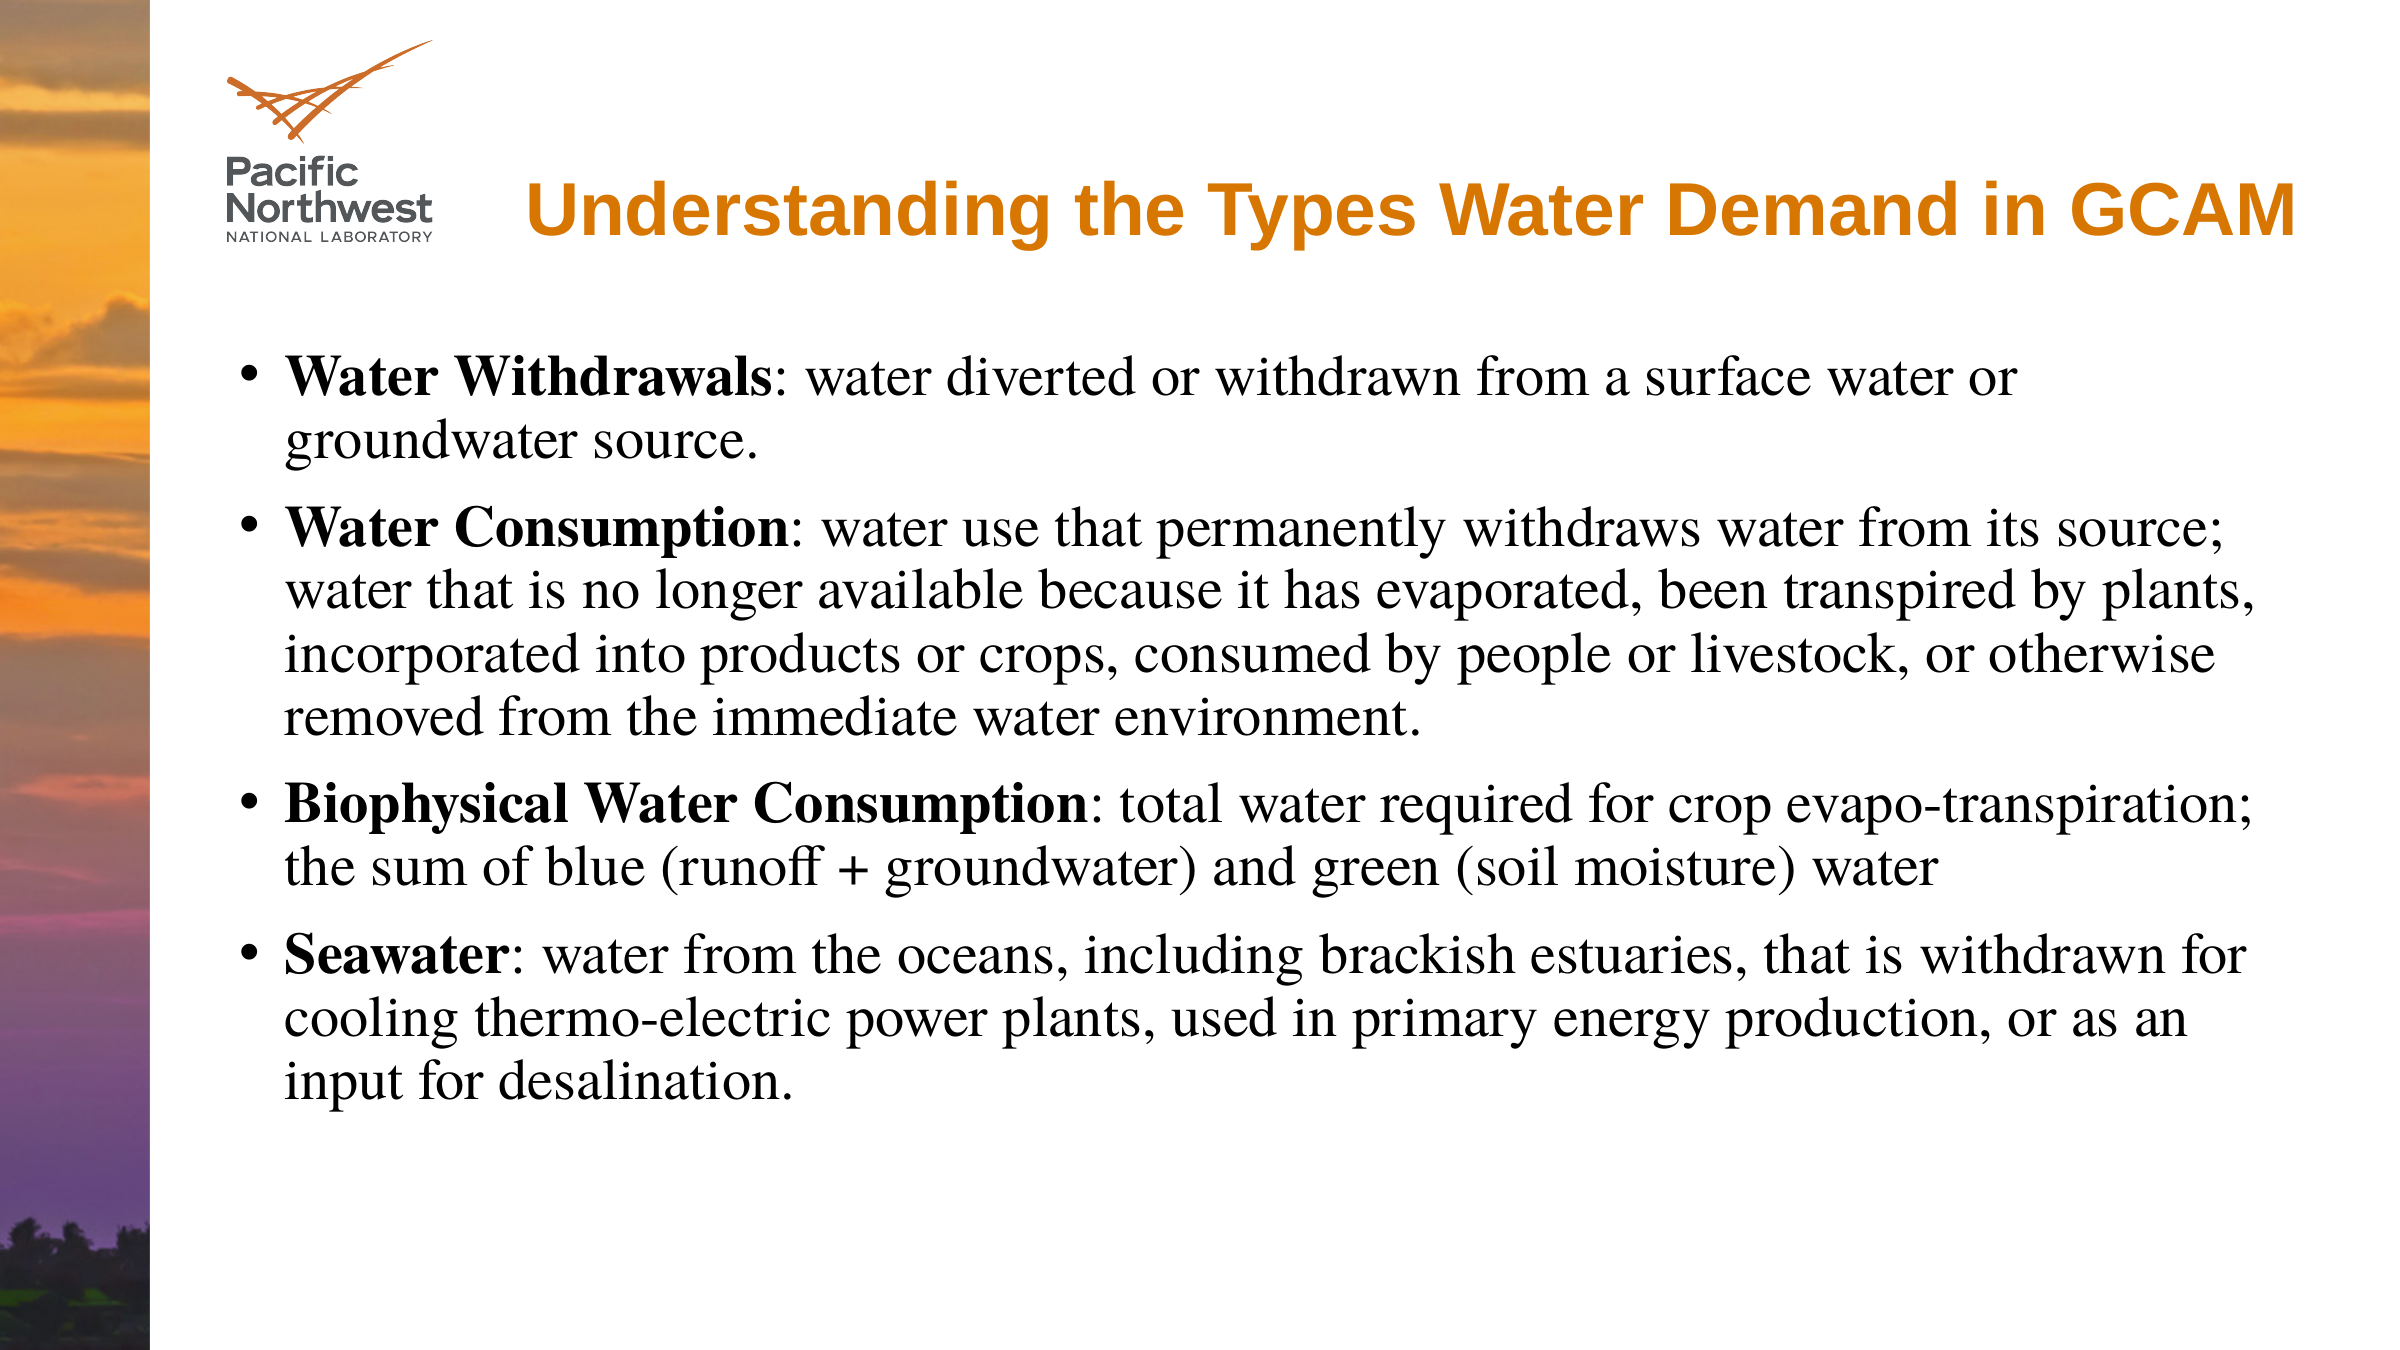

# Understanding the Types Water Demand in GCAM
Water Withdrawals: water diverted or withdrawn from a surface water or groundwater source.
Water Consumption: water use that permanently withdraws water from its source; water that is no longer available because it has evaporated, been transpired by plants, incorporated into products or crops, consumed by people or livestock, or otherwise removed from the immediate water environment.
Biophysical Water Consumption: total water required for crop evapo-transpiration; the sum of blue (runoff + groundwater) and green (soil moisture) water
Seawater: water from the oceans, including brackish estuaries, that is withdrawn for cooling thermo-electric power plants, used in primary energy production, or as an input for desalination.